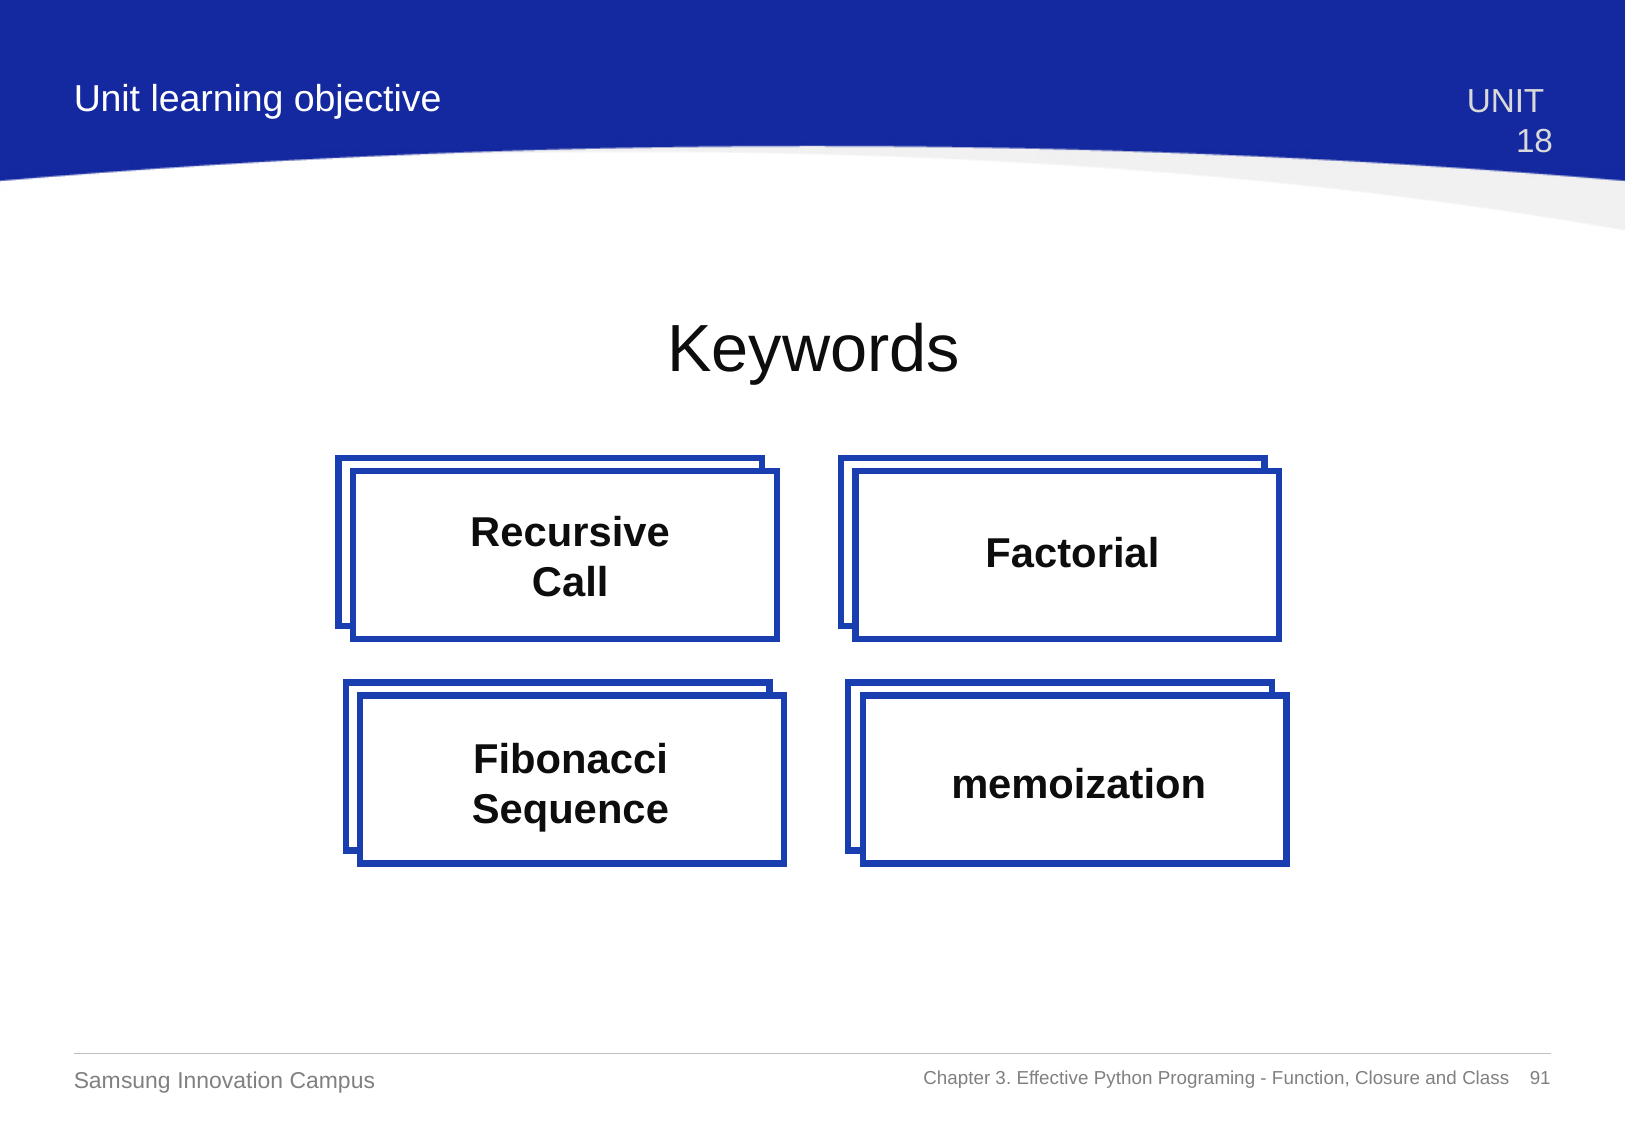

Unit learning objective
UNIT  18
Keywords

Recursive Call

Factorial

Fibonacci Sequence

memoization